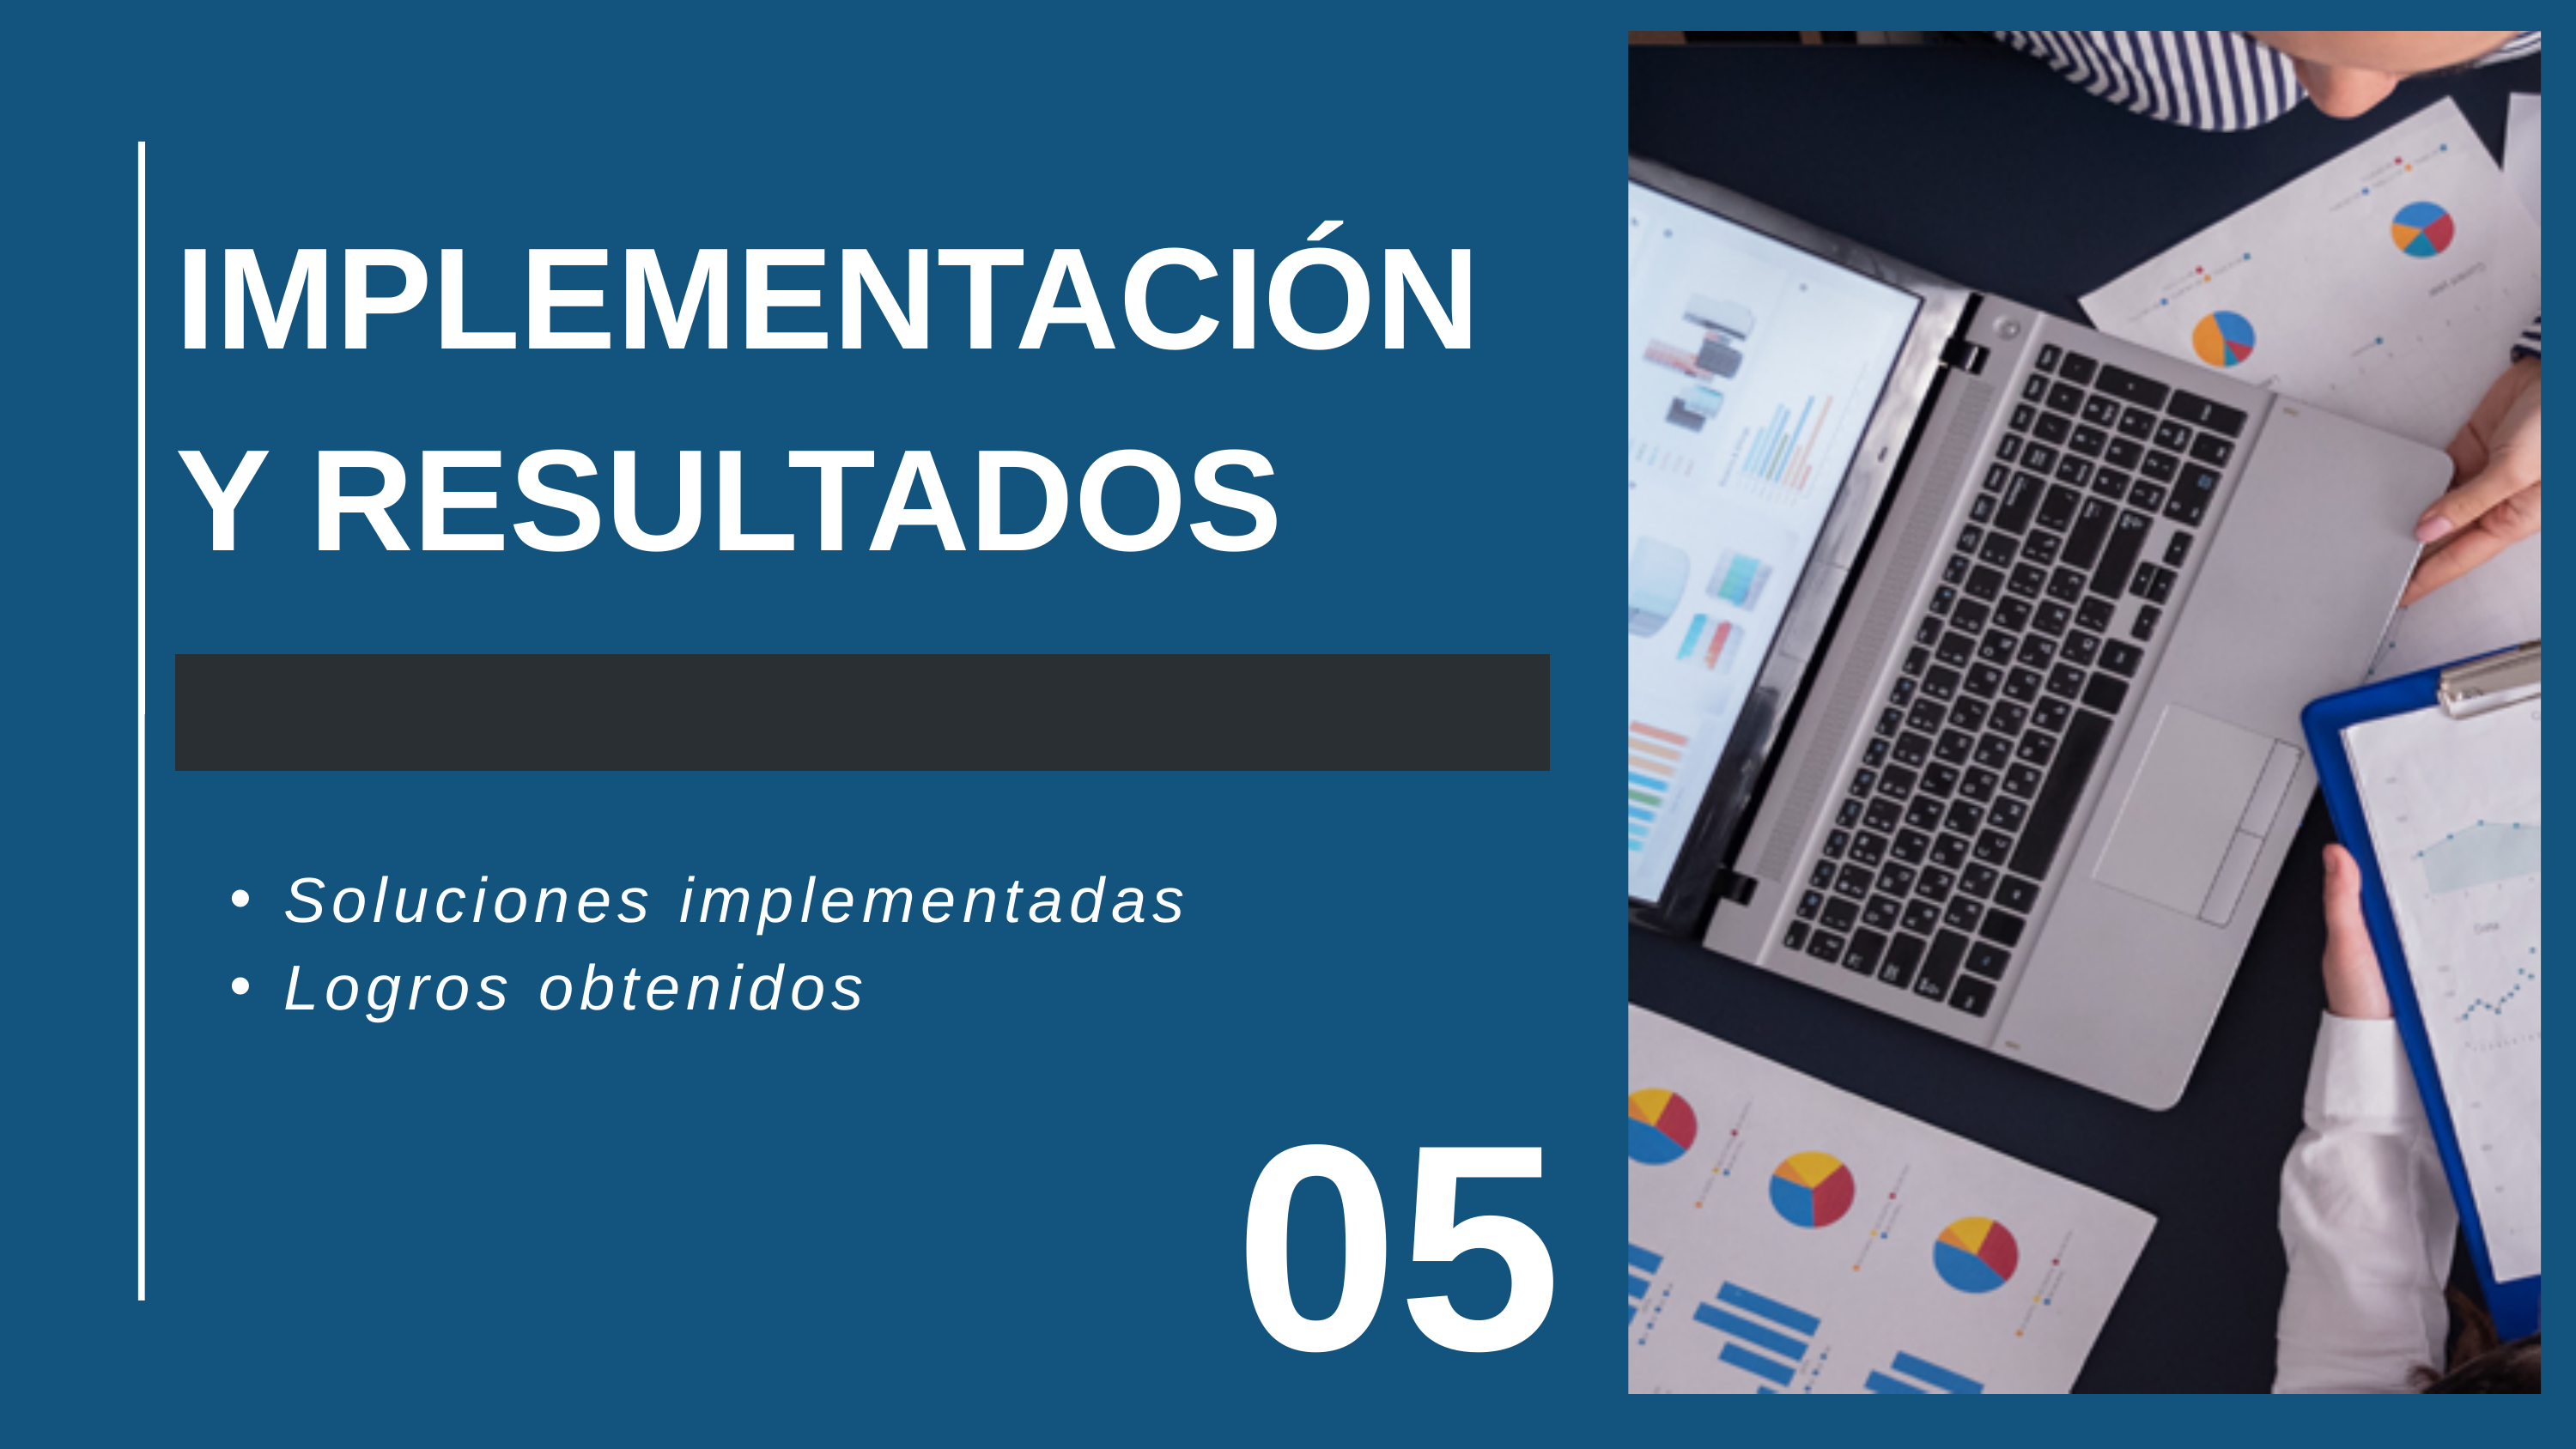

IMPLEMENTACIÓN Y RESULTADOS

Soluciones implementadas
Logros obtenidos
05